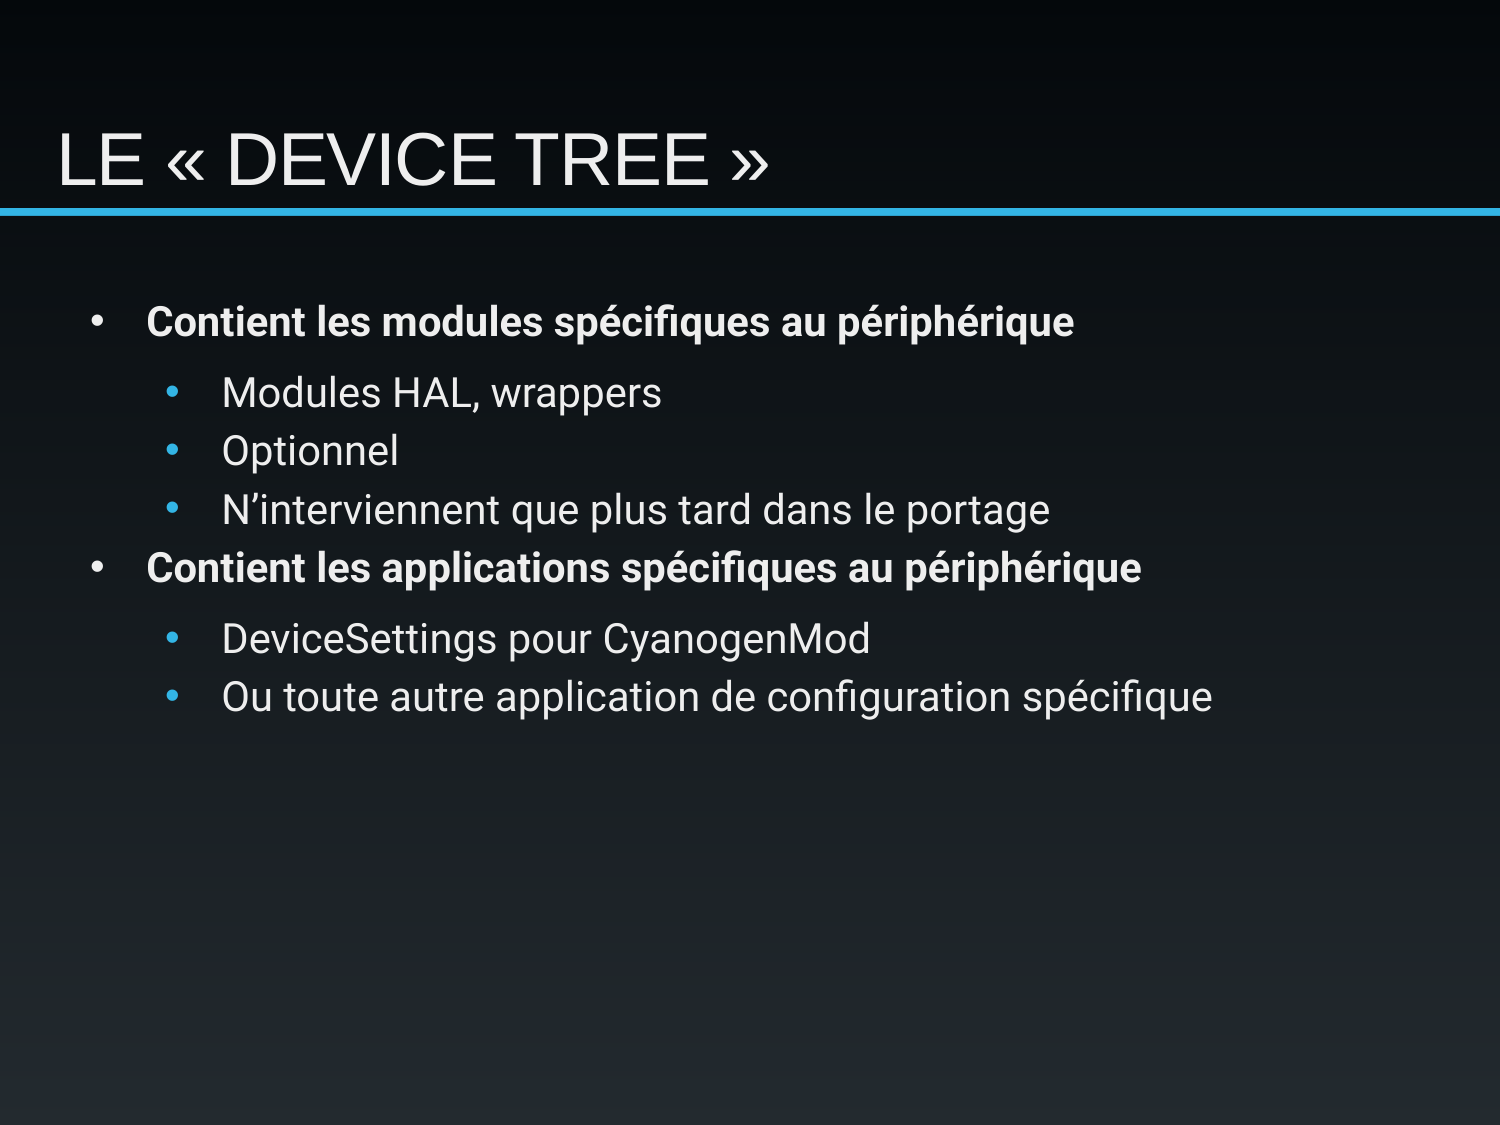

# Le « device tree »
Contient les modules spécifiques au périphérique
Modules HAL, wrappers
Optionnel
N’interviennent que plus tard dans le portage
Contient les applications spécifiques au périphérique
DeviceSettings pour CyanogenMod
Ou toute autre application de configuration spécifique